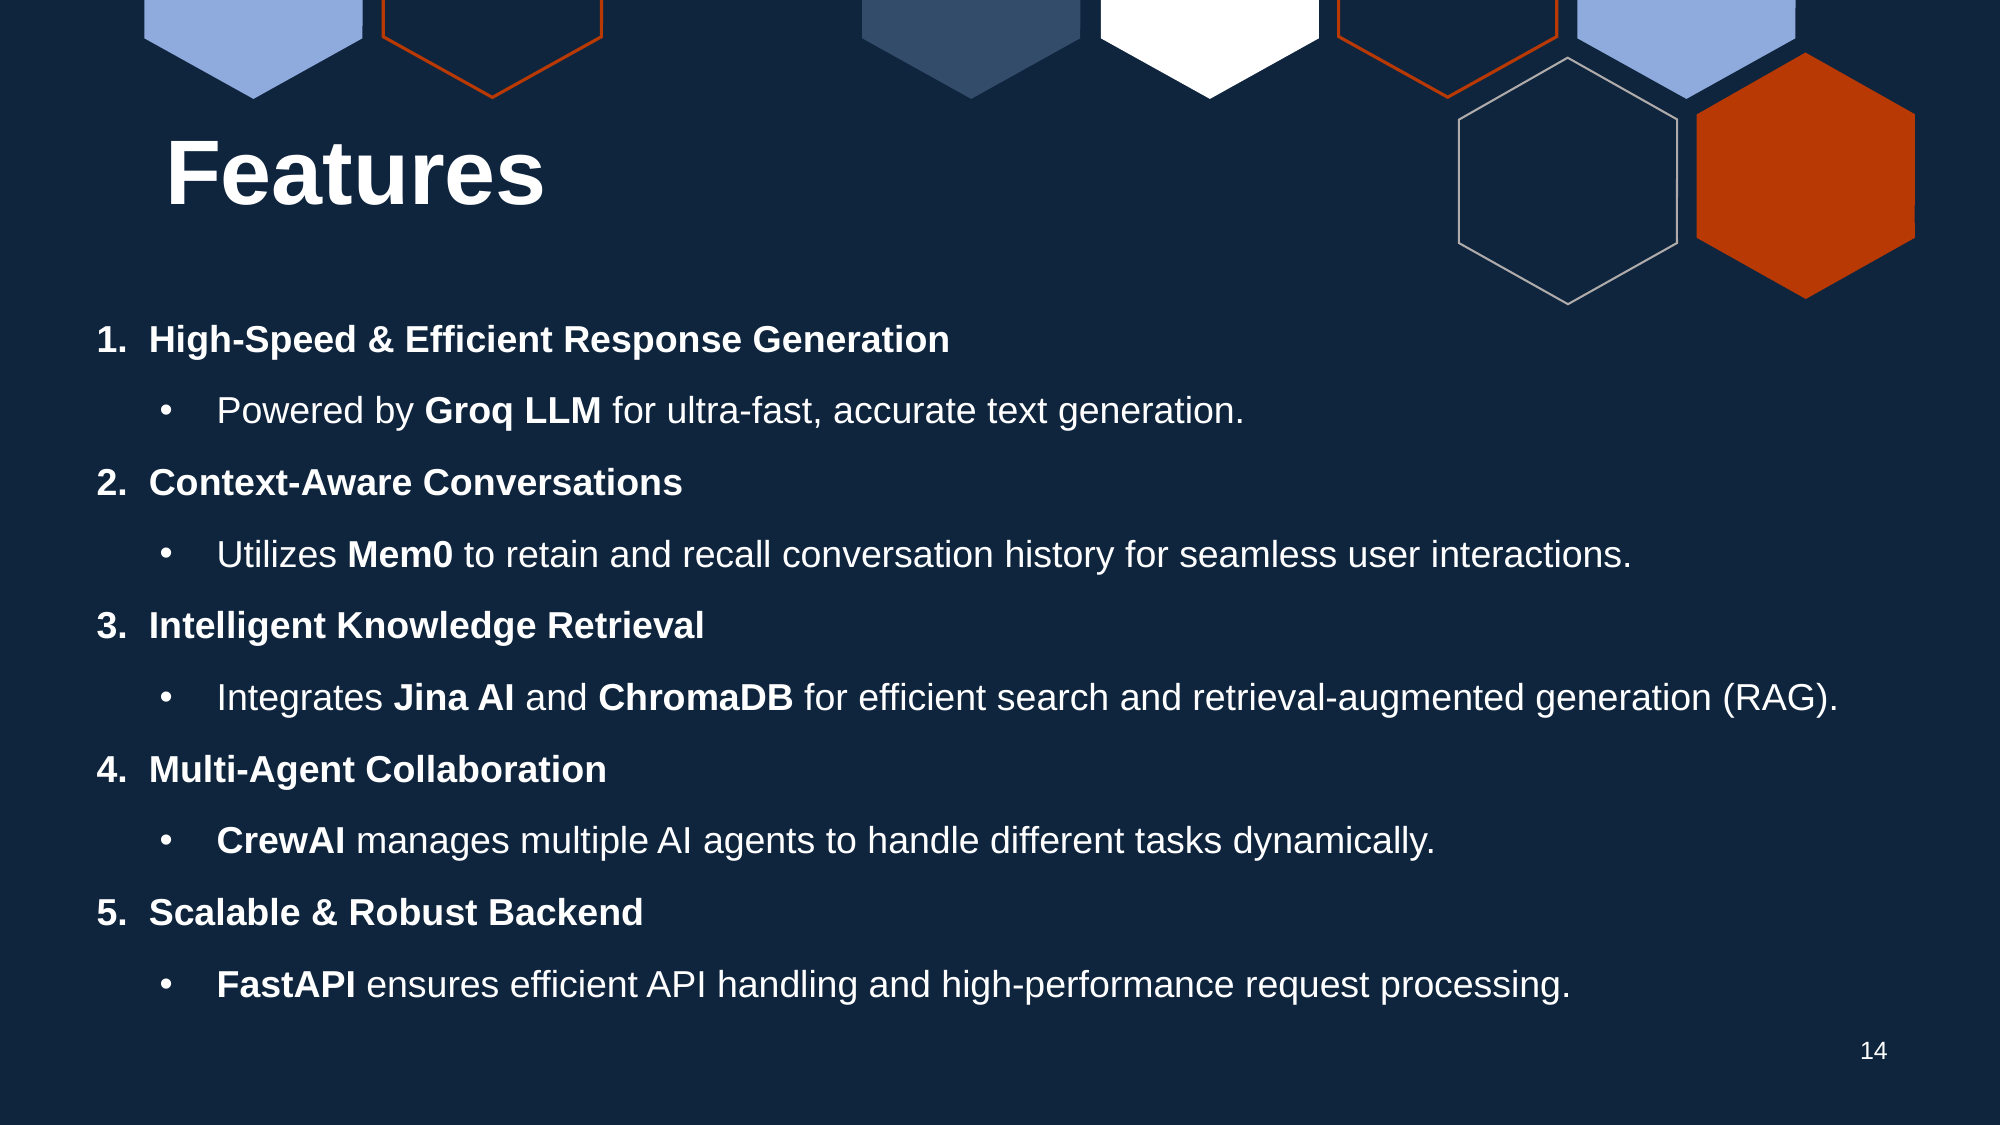

# Features
1.  High-Speed & Efficient Response Generation
Powered by Groq LLM for ultra-fast, accurate text generation.
2.  Context-Aware Conversations
Utilizes Mem0 to retain and recall conversation history for seamless user interactions.
3.  Intelligent Knowledge Retrieval
Integrates Jina AI and ChromaDB for efficient search and retrieval-augmented generation (RAG).
4.  Multi-Agent Collaboration
CrewAI manages multiple AI agents to handle different tasks dynamically.
5.  Scalable & Robust Backend
FastAPI ensures efficient API handling and high-performance request processing.
14